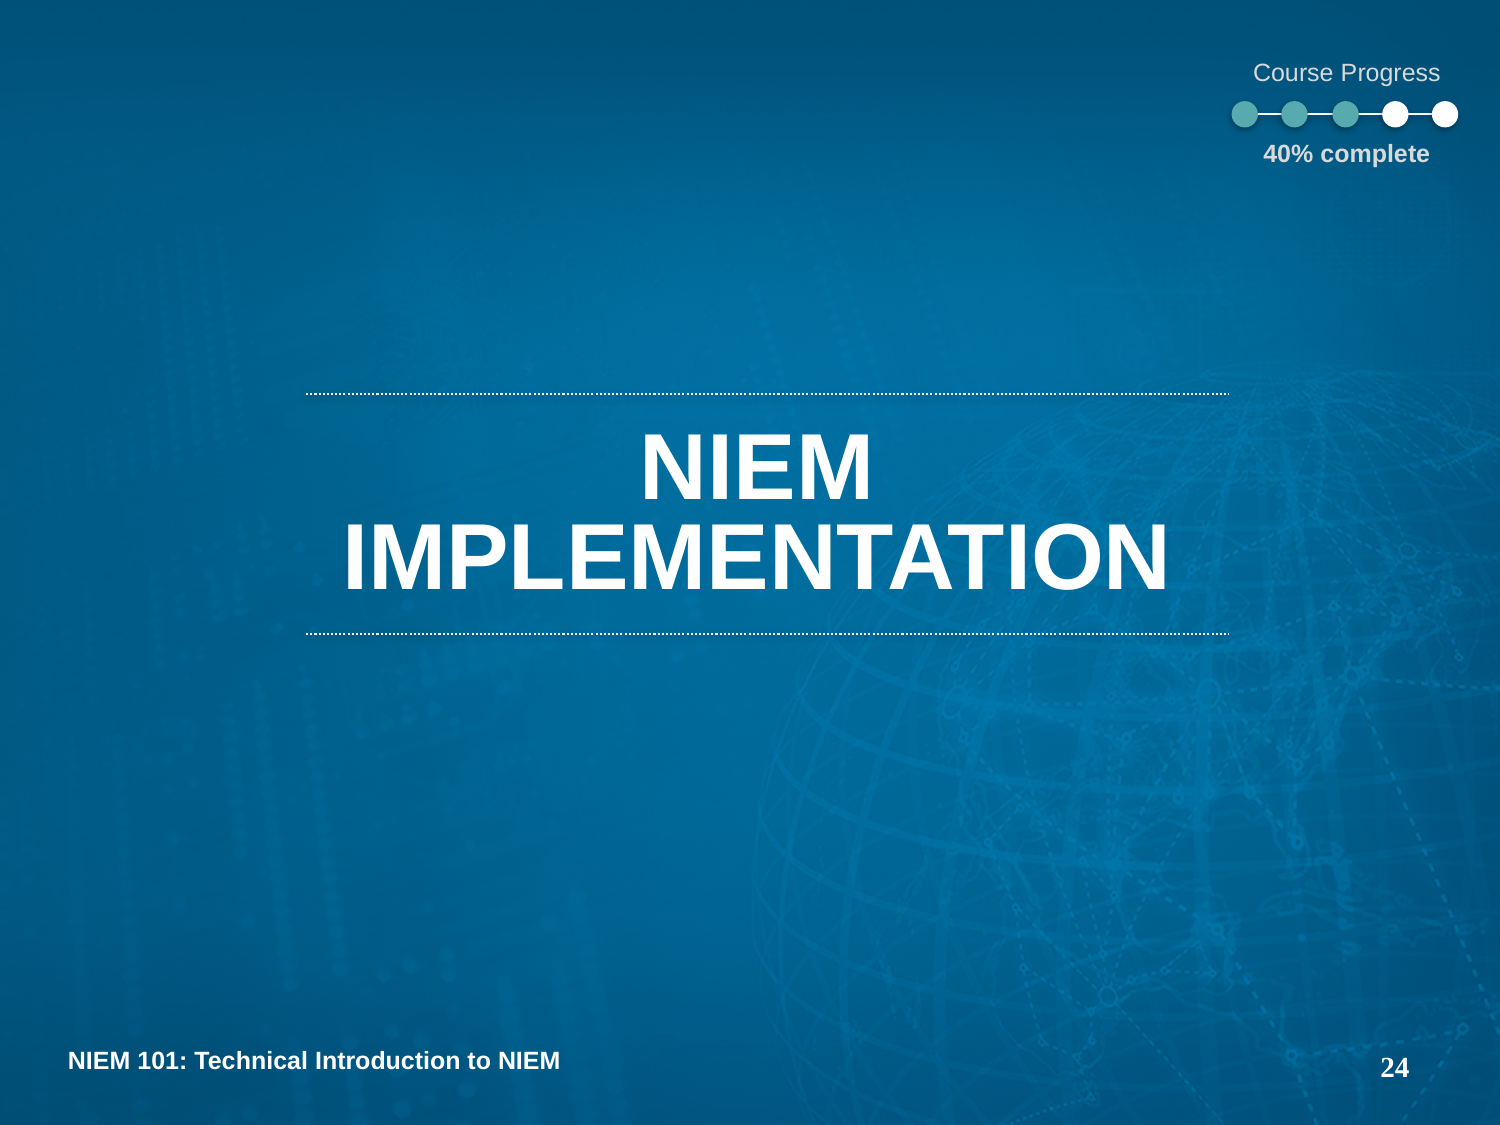

Course Progress

40% complete
# NIEM Implementation
24